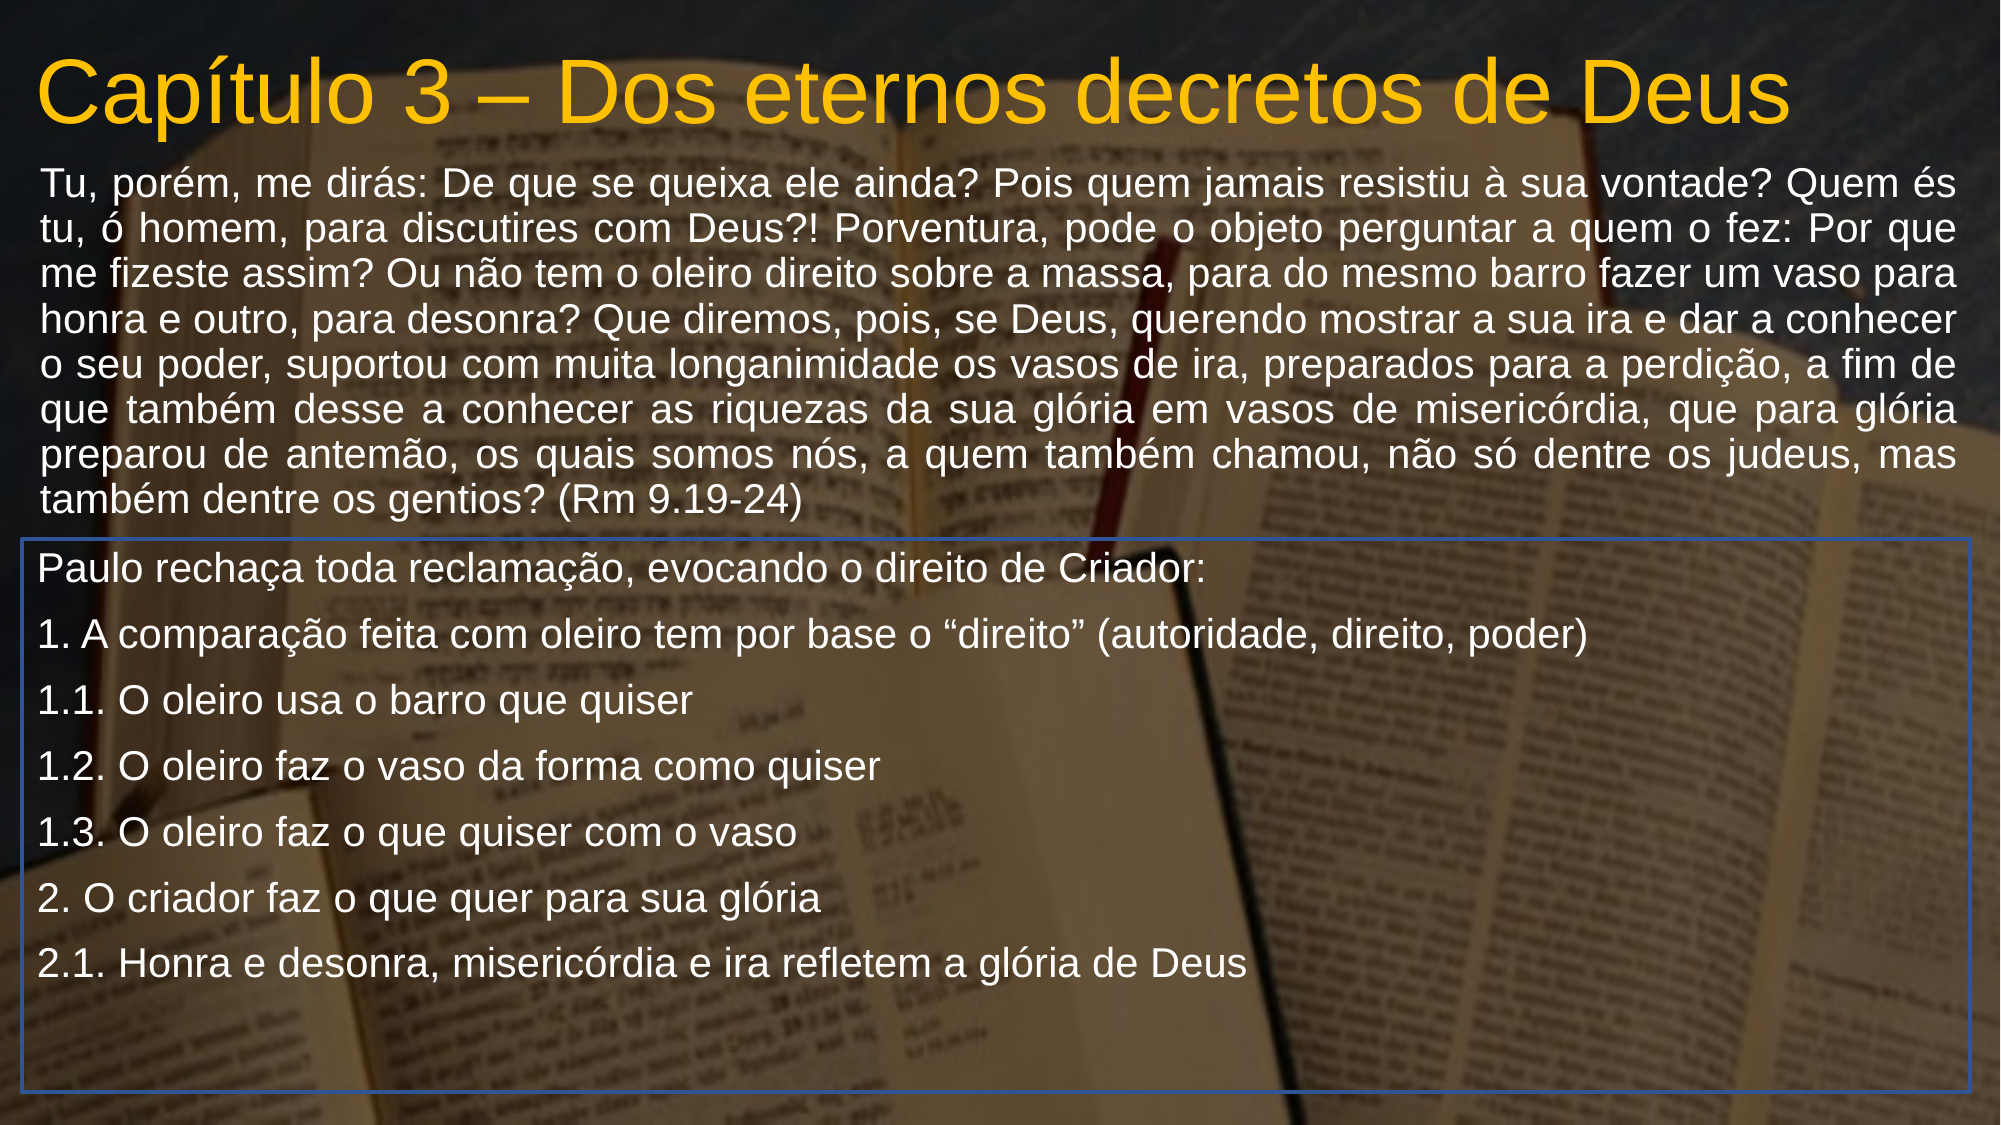

# Capítulo 3 – Dos eternos decretos de Deus
Tu, porém, me dirás: De que se queixa ele ainda? Pois quem jamais resistiu à sua vontade? Quem és tu, ó homem, para discutires com Deus?! Porventura, pode o objeto perguntar a quem o fez: Por que me fizeste assim? Ou não tem o oleiro direito sobre a massa, para do mesmo barro fazer um vaso para honra e outro, para desonra? Que diremos, pois, se Deus, querendo mostrar a sua ira e dar a conhecer o seu poder, suportou com muita longanimidade os vasos de ira, preparados para a perdição, a fim de que também desse a conhecer as riquezas da sua glória em vasos de misericórdia, que para glória preparou de antemão, os quais somos nós, a quem também chamou, não só dentre os judeus, mas também dentre os gentios? (Rm 9.19-24)
Paulo rechaça toda reclamação, evocando o direito de Criador:
1. A comparação feita com oleiro tem por base o “direito” (autoridade, direito, poder)
1.1. O oleiro usa o barro que quiser
1.2. O oleiro faz o vaso da forma como quiser
1.3. O oleiro faz o que quiser com o vaso
2. O criador faz o que quer para sua glória
2.1. Honra e desonra, misericórdia e ira refletem a glória de Deus